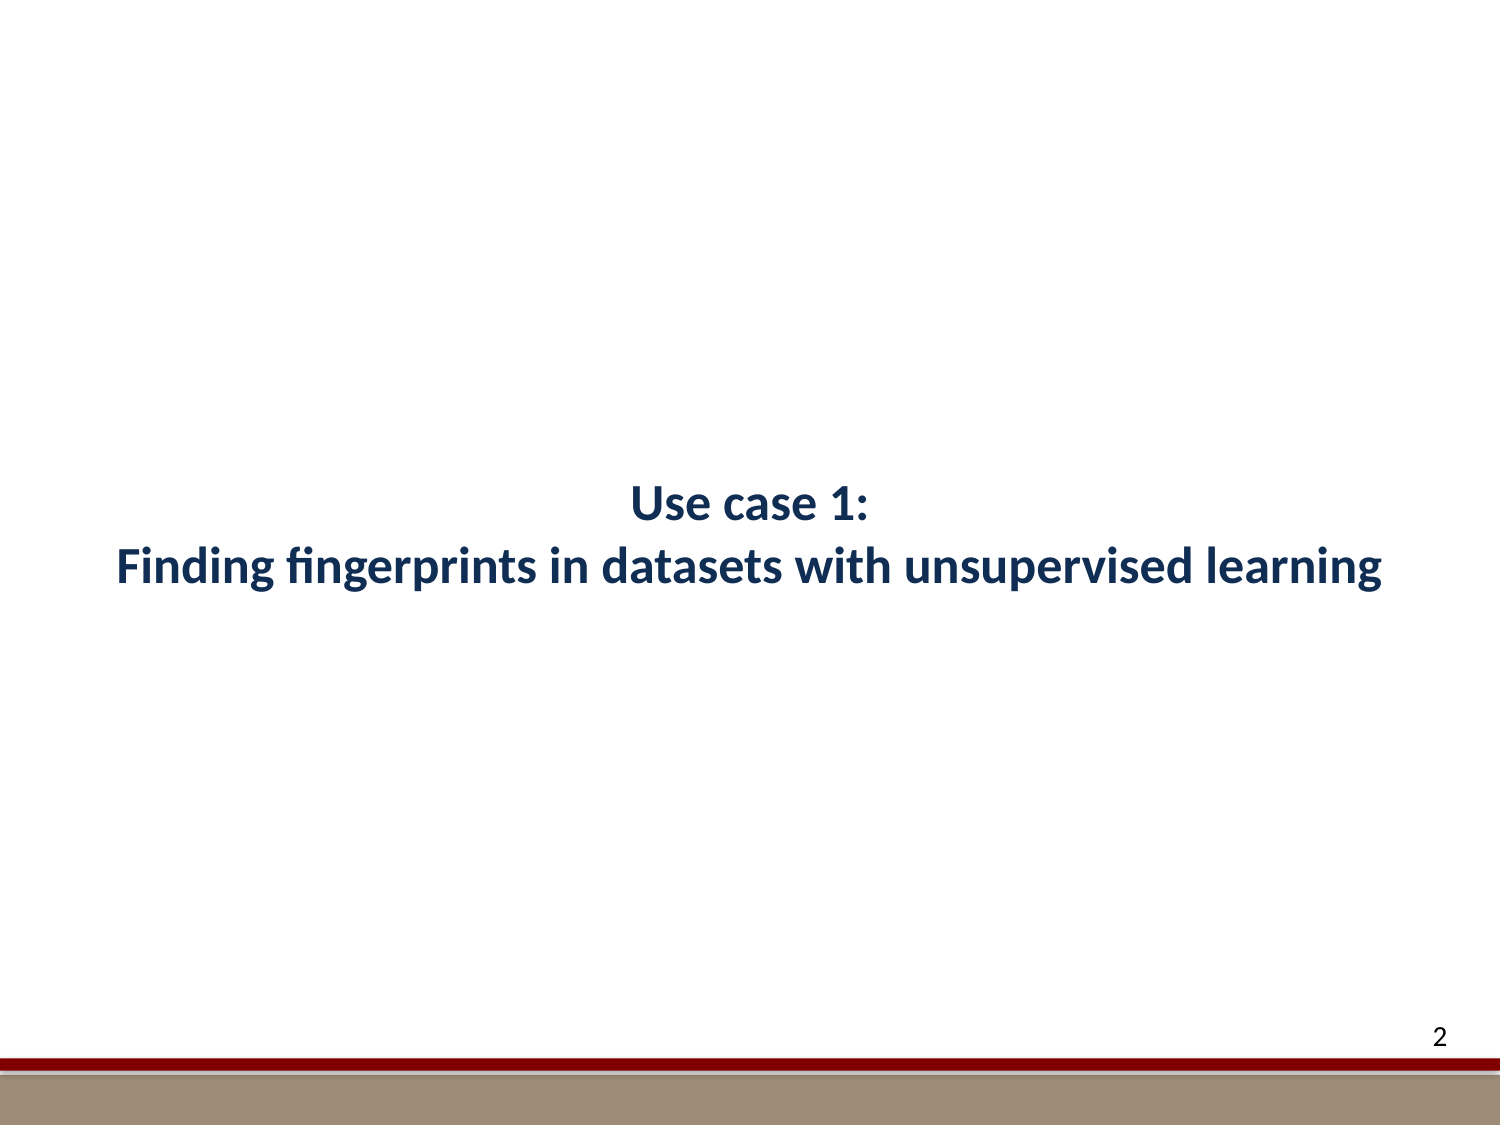

# Use case 1: Finding fingerprints in datasets with unsupervised learning
2